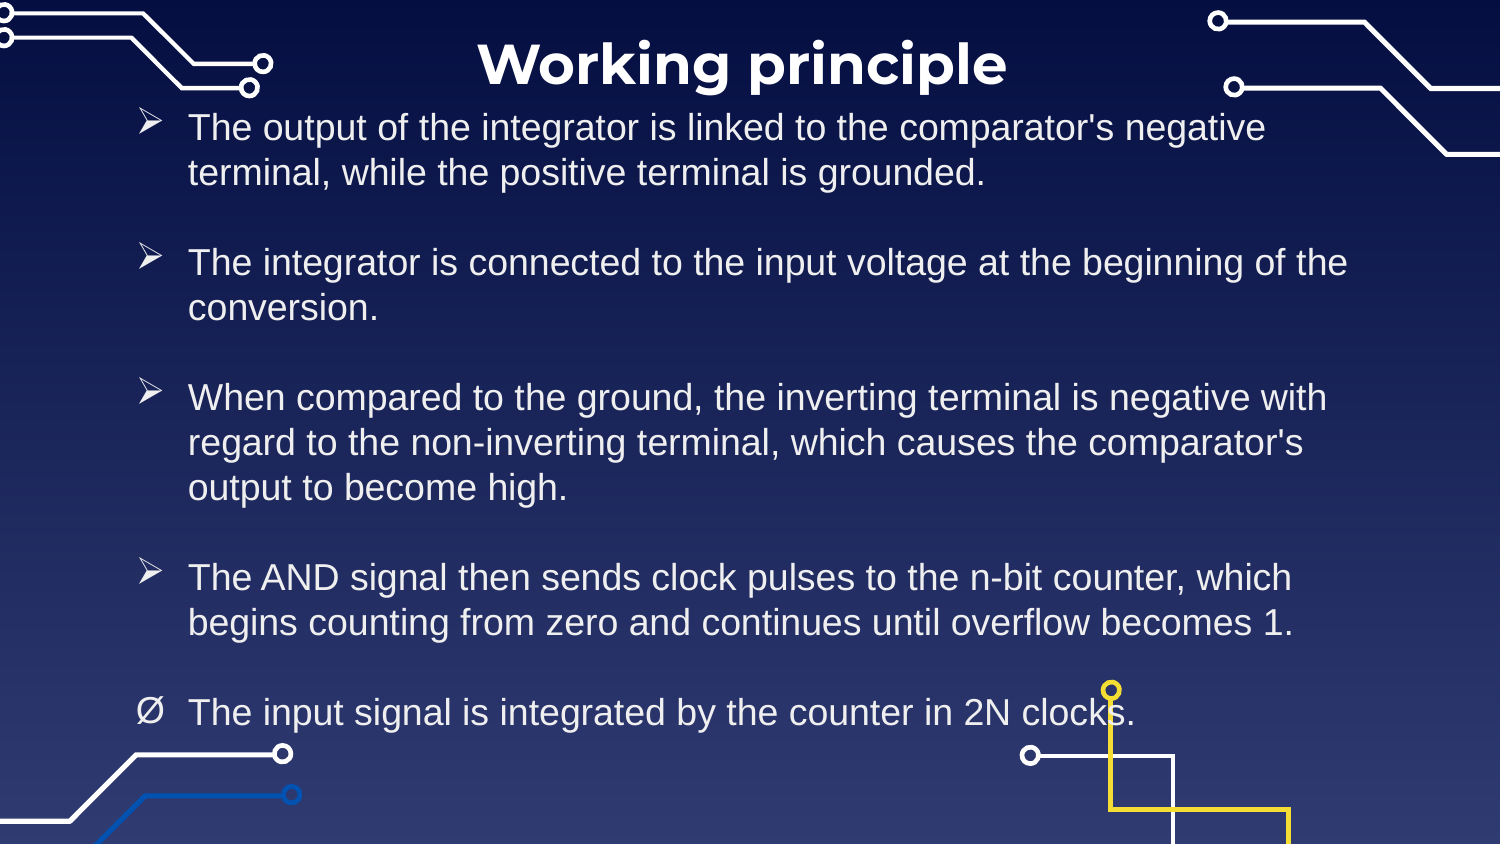

# Working principle
The output of the integrator is linked to the comparator's negative terminal, while the positive terminal is grounded.

The integrator is connected to the input voltage at the beginning of the conversion.

When compared to the ground, the inverting terminal is negative with regard to the non-inverting terminal, which causes the comparator's output to become high.

The AND signal then sends clock pulses to the n-bit counter, which begins counting from zero and continues until overflow becomes 1.

The input signal is integrated by the counter in 2N clocks.